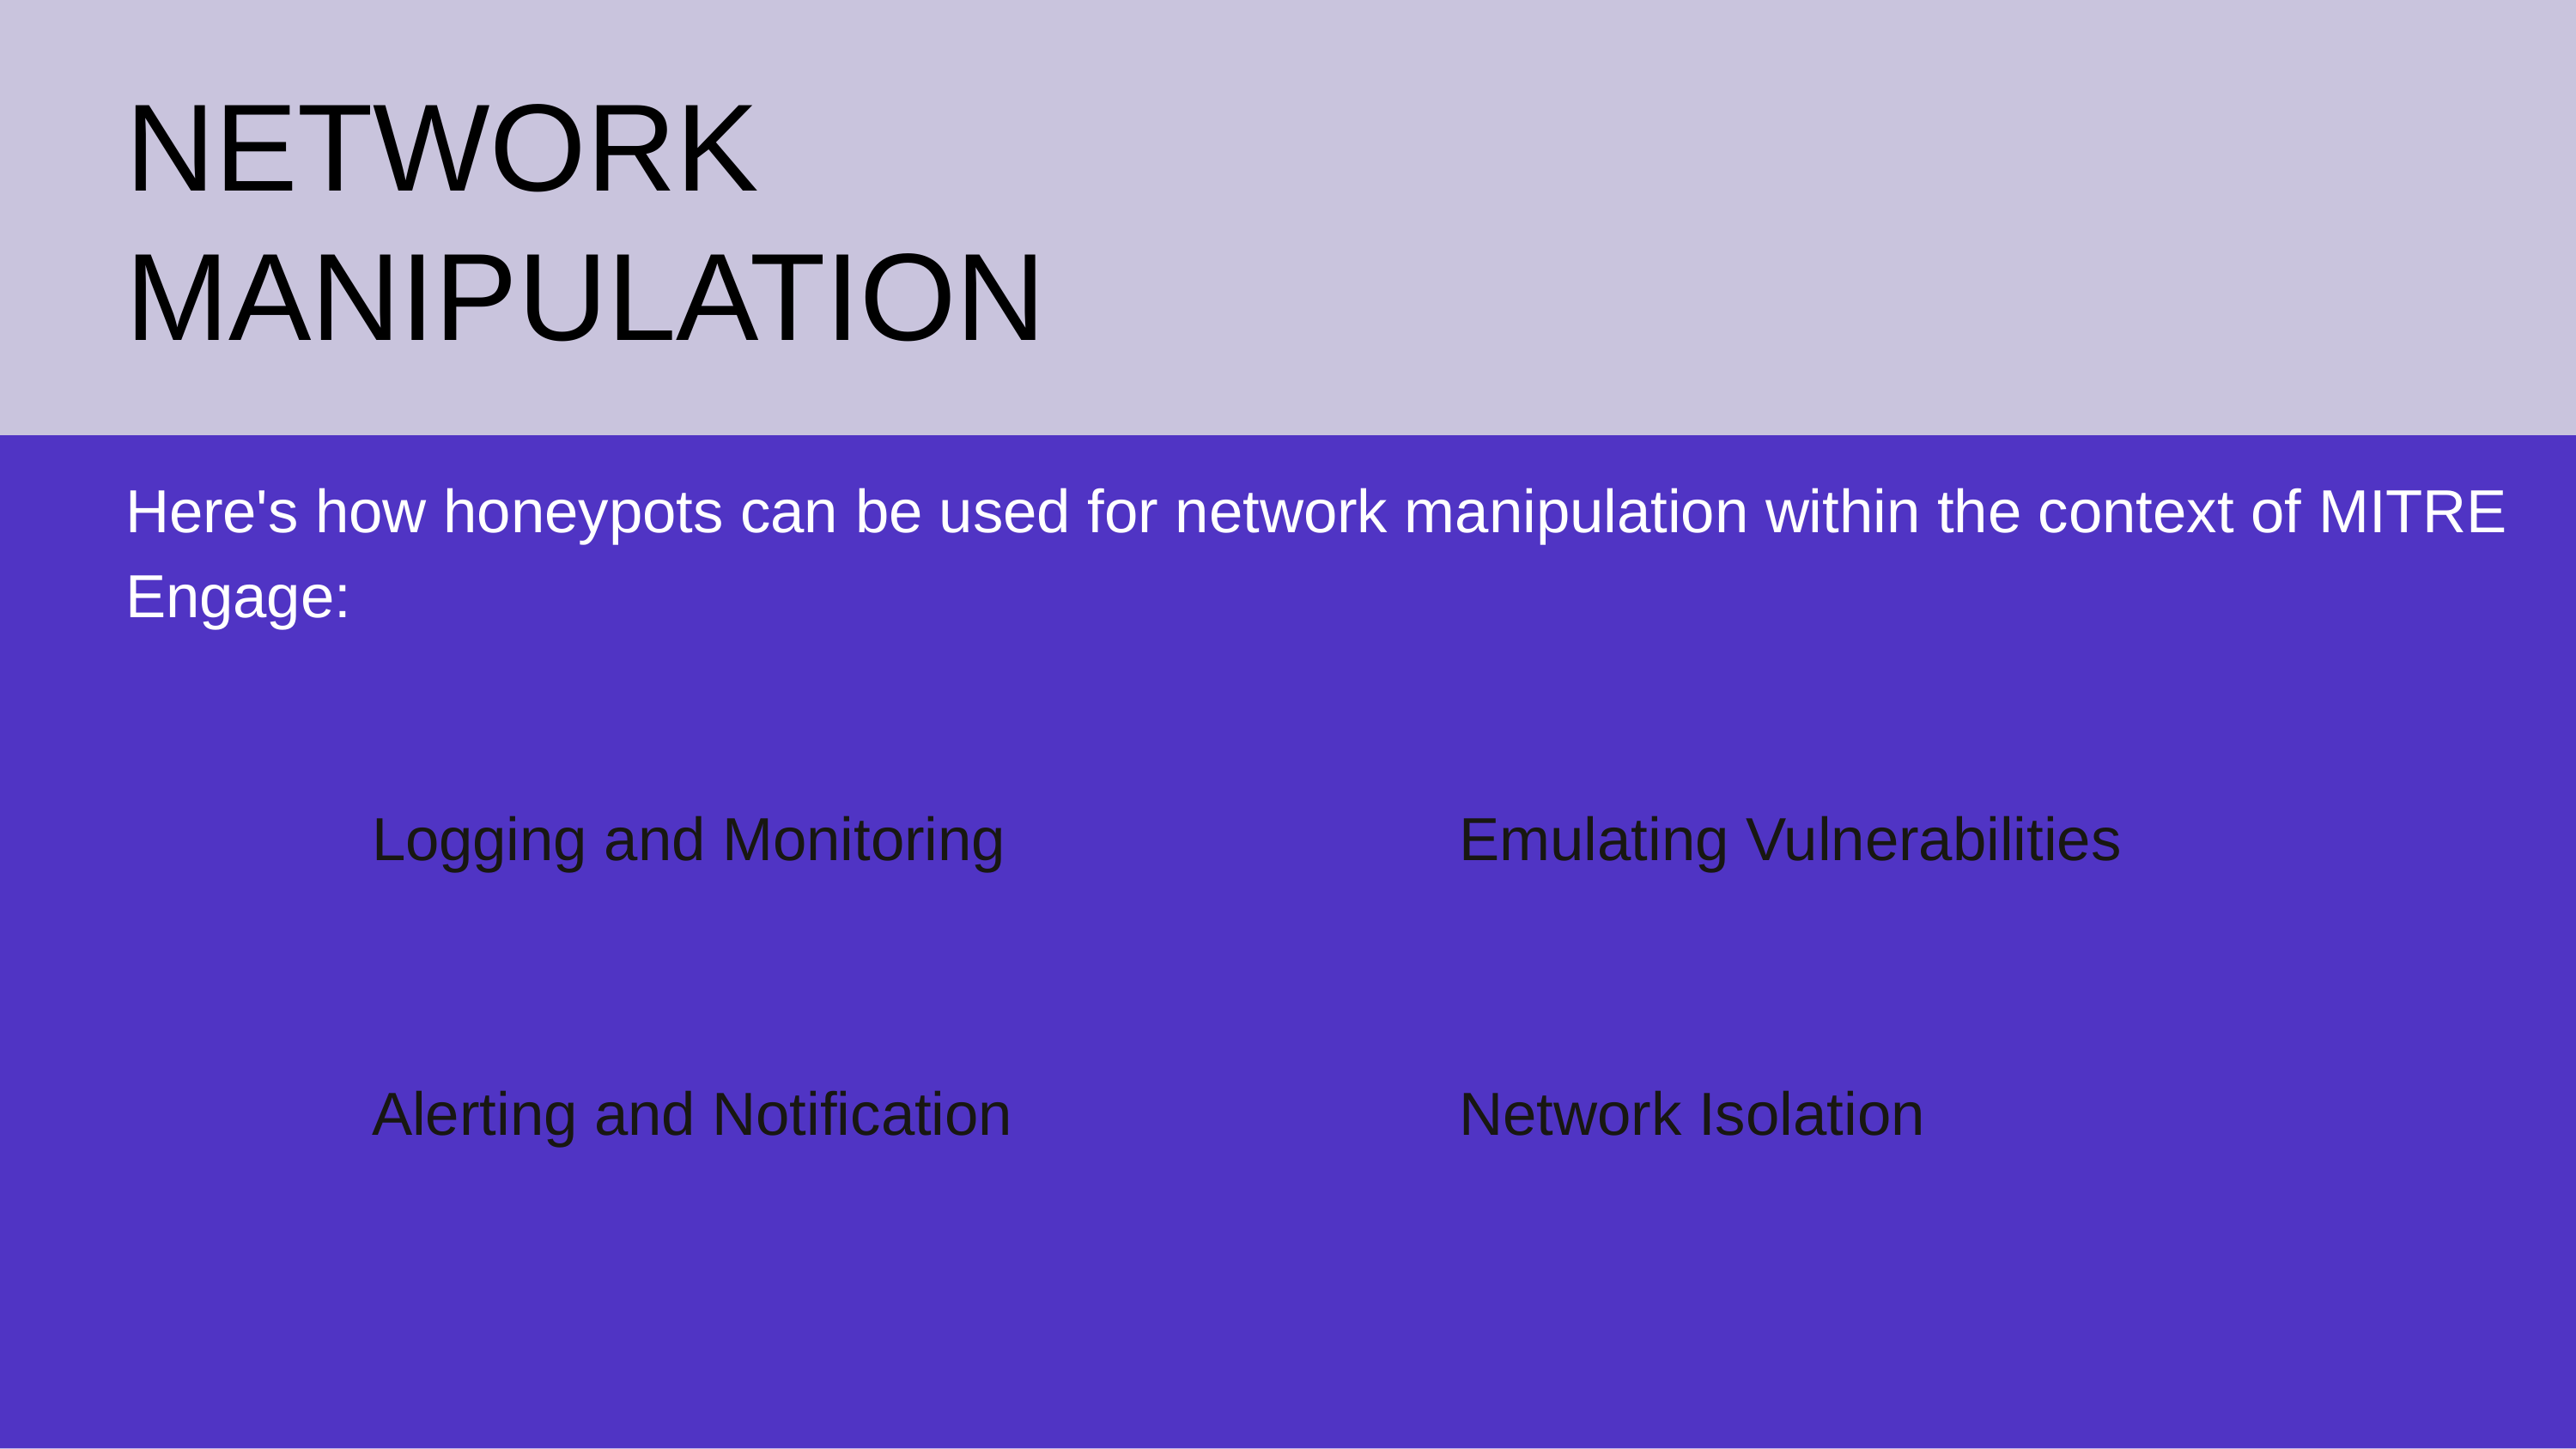

NETWORK MANIPULATION
Here's how honeypots can be used for network manipulation within the context of MITRE Engage:
Logging and Monitoring
Emulating Vulnerabilities
Alerting and Notification
Network Isolation